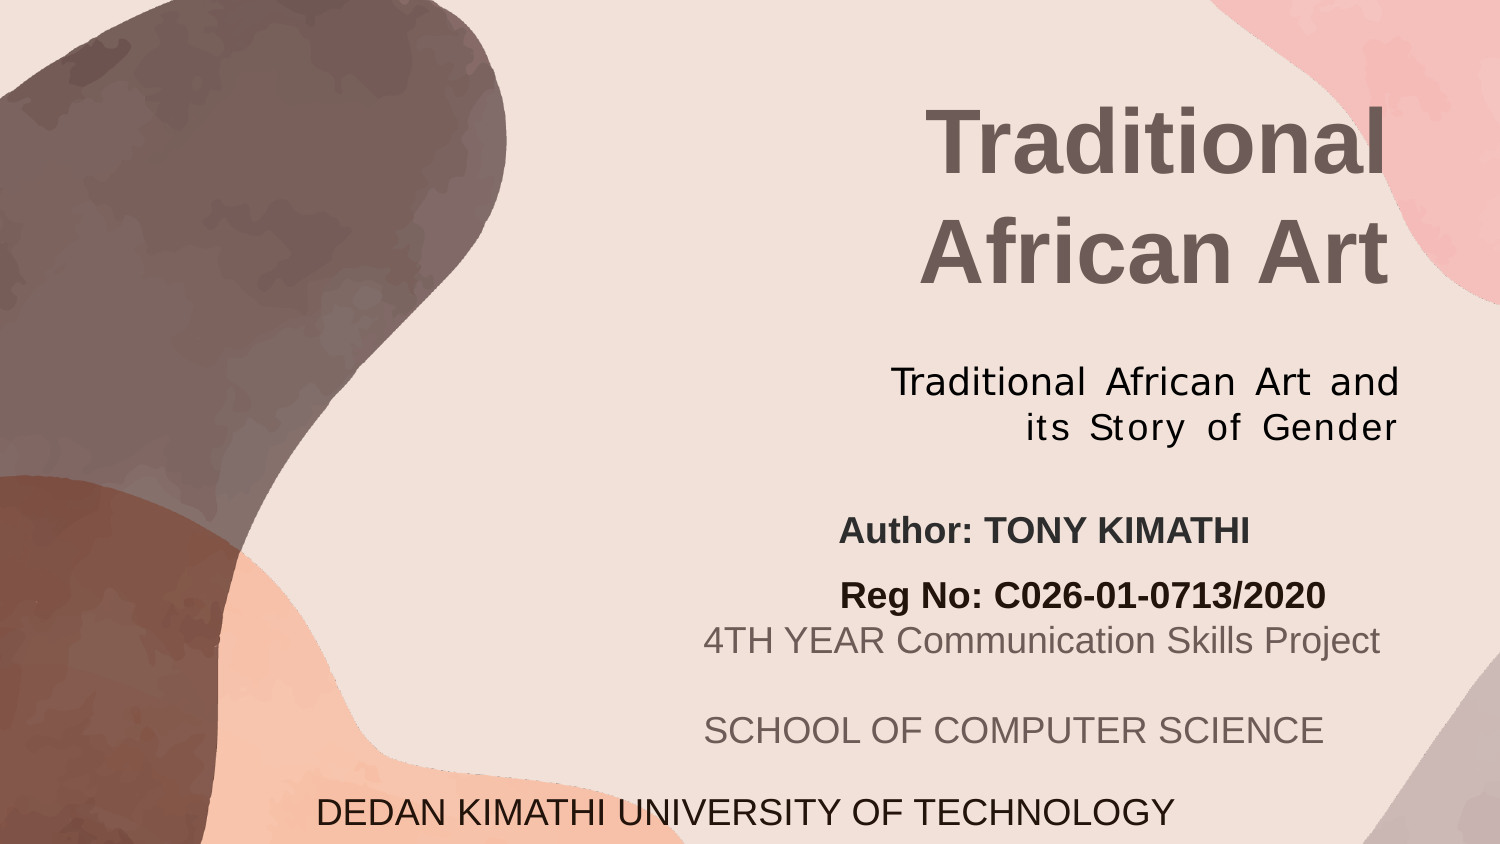

# Traditional African Art
        Traditional African Art and its Story of Gender
Author: TONY KIMATHI
             Reg No: C026-01-0713/2020
4TH YEAR Communication Skills Project

SCHOOL OF COMPUTER SCIENCE

DEDAN KIMATHI UNIVERSITY OF TECHNOLOGY